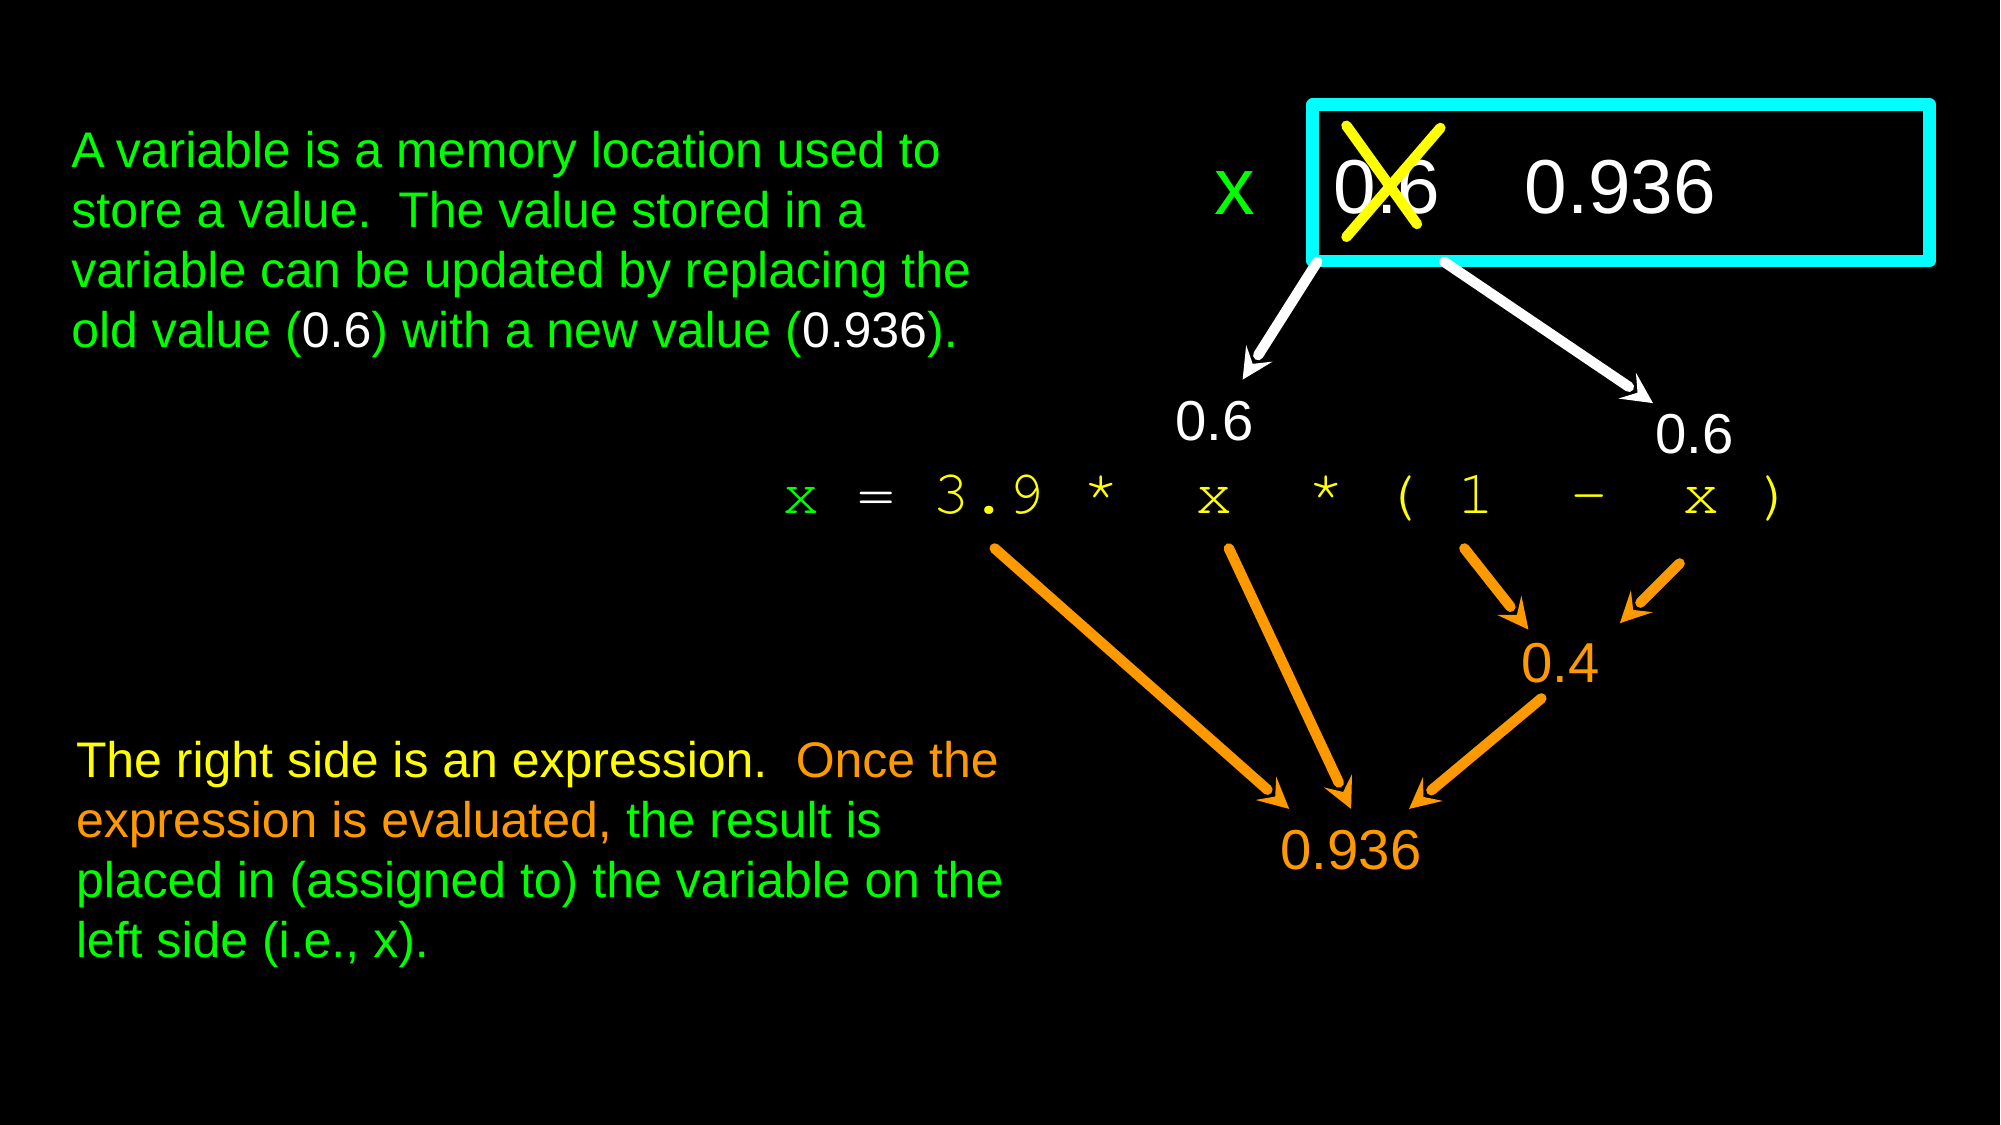

A variable is a memory location used to store a value.  The value stored in a variable can be updated by replacing the old value (0.6) with a new value (0.936).
 0.6    0.936
x
0.6
0.6
x = 3.9 *  x  * ( 1  -  x )
0.4
The right side is an expression.  Once the expression is evaluated, the result is placed in (assigned to) the variable on the left side (i.e., x).
0.936